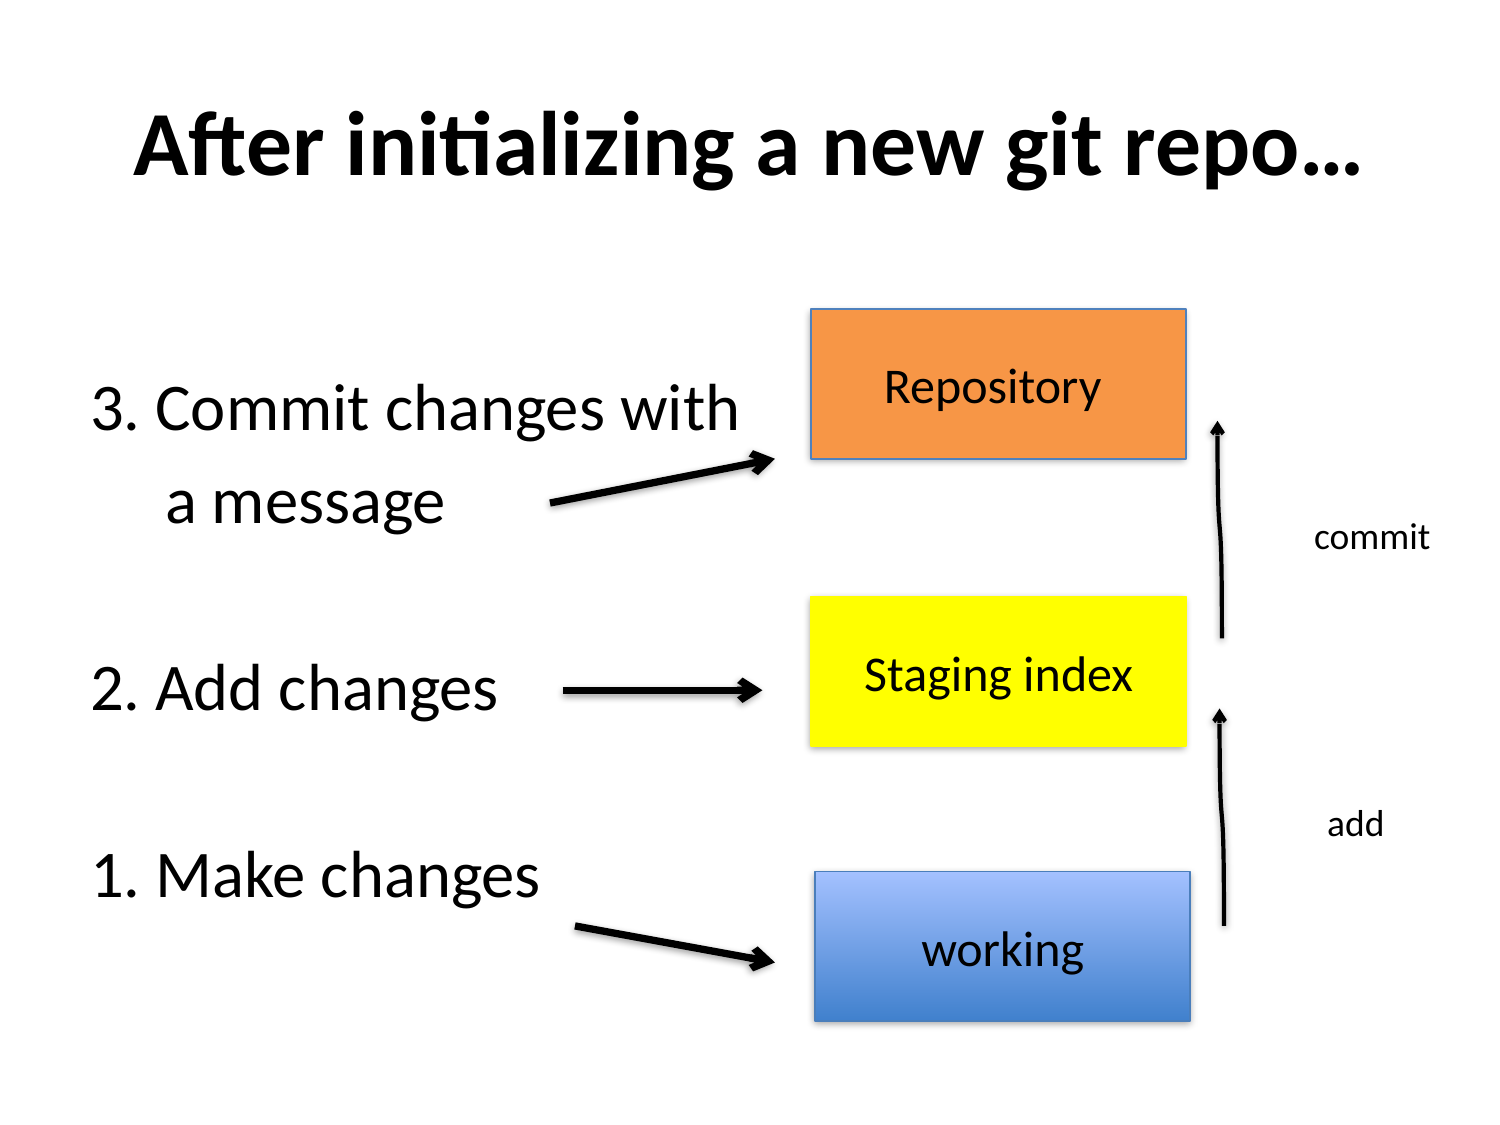

# After initializing a new git repo…

3. Commit changes with
     a message

2. Add changes

1. Make changes

Repository
Staging index
working
commit
   add